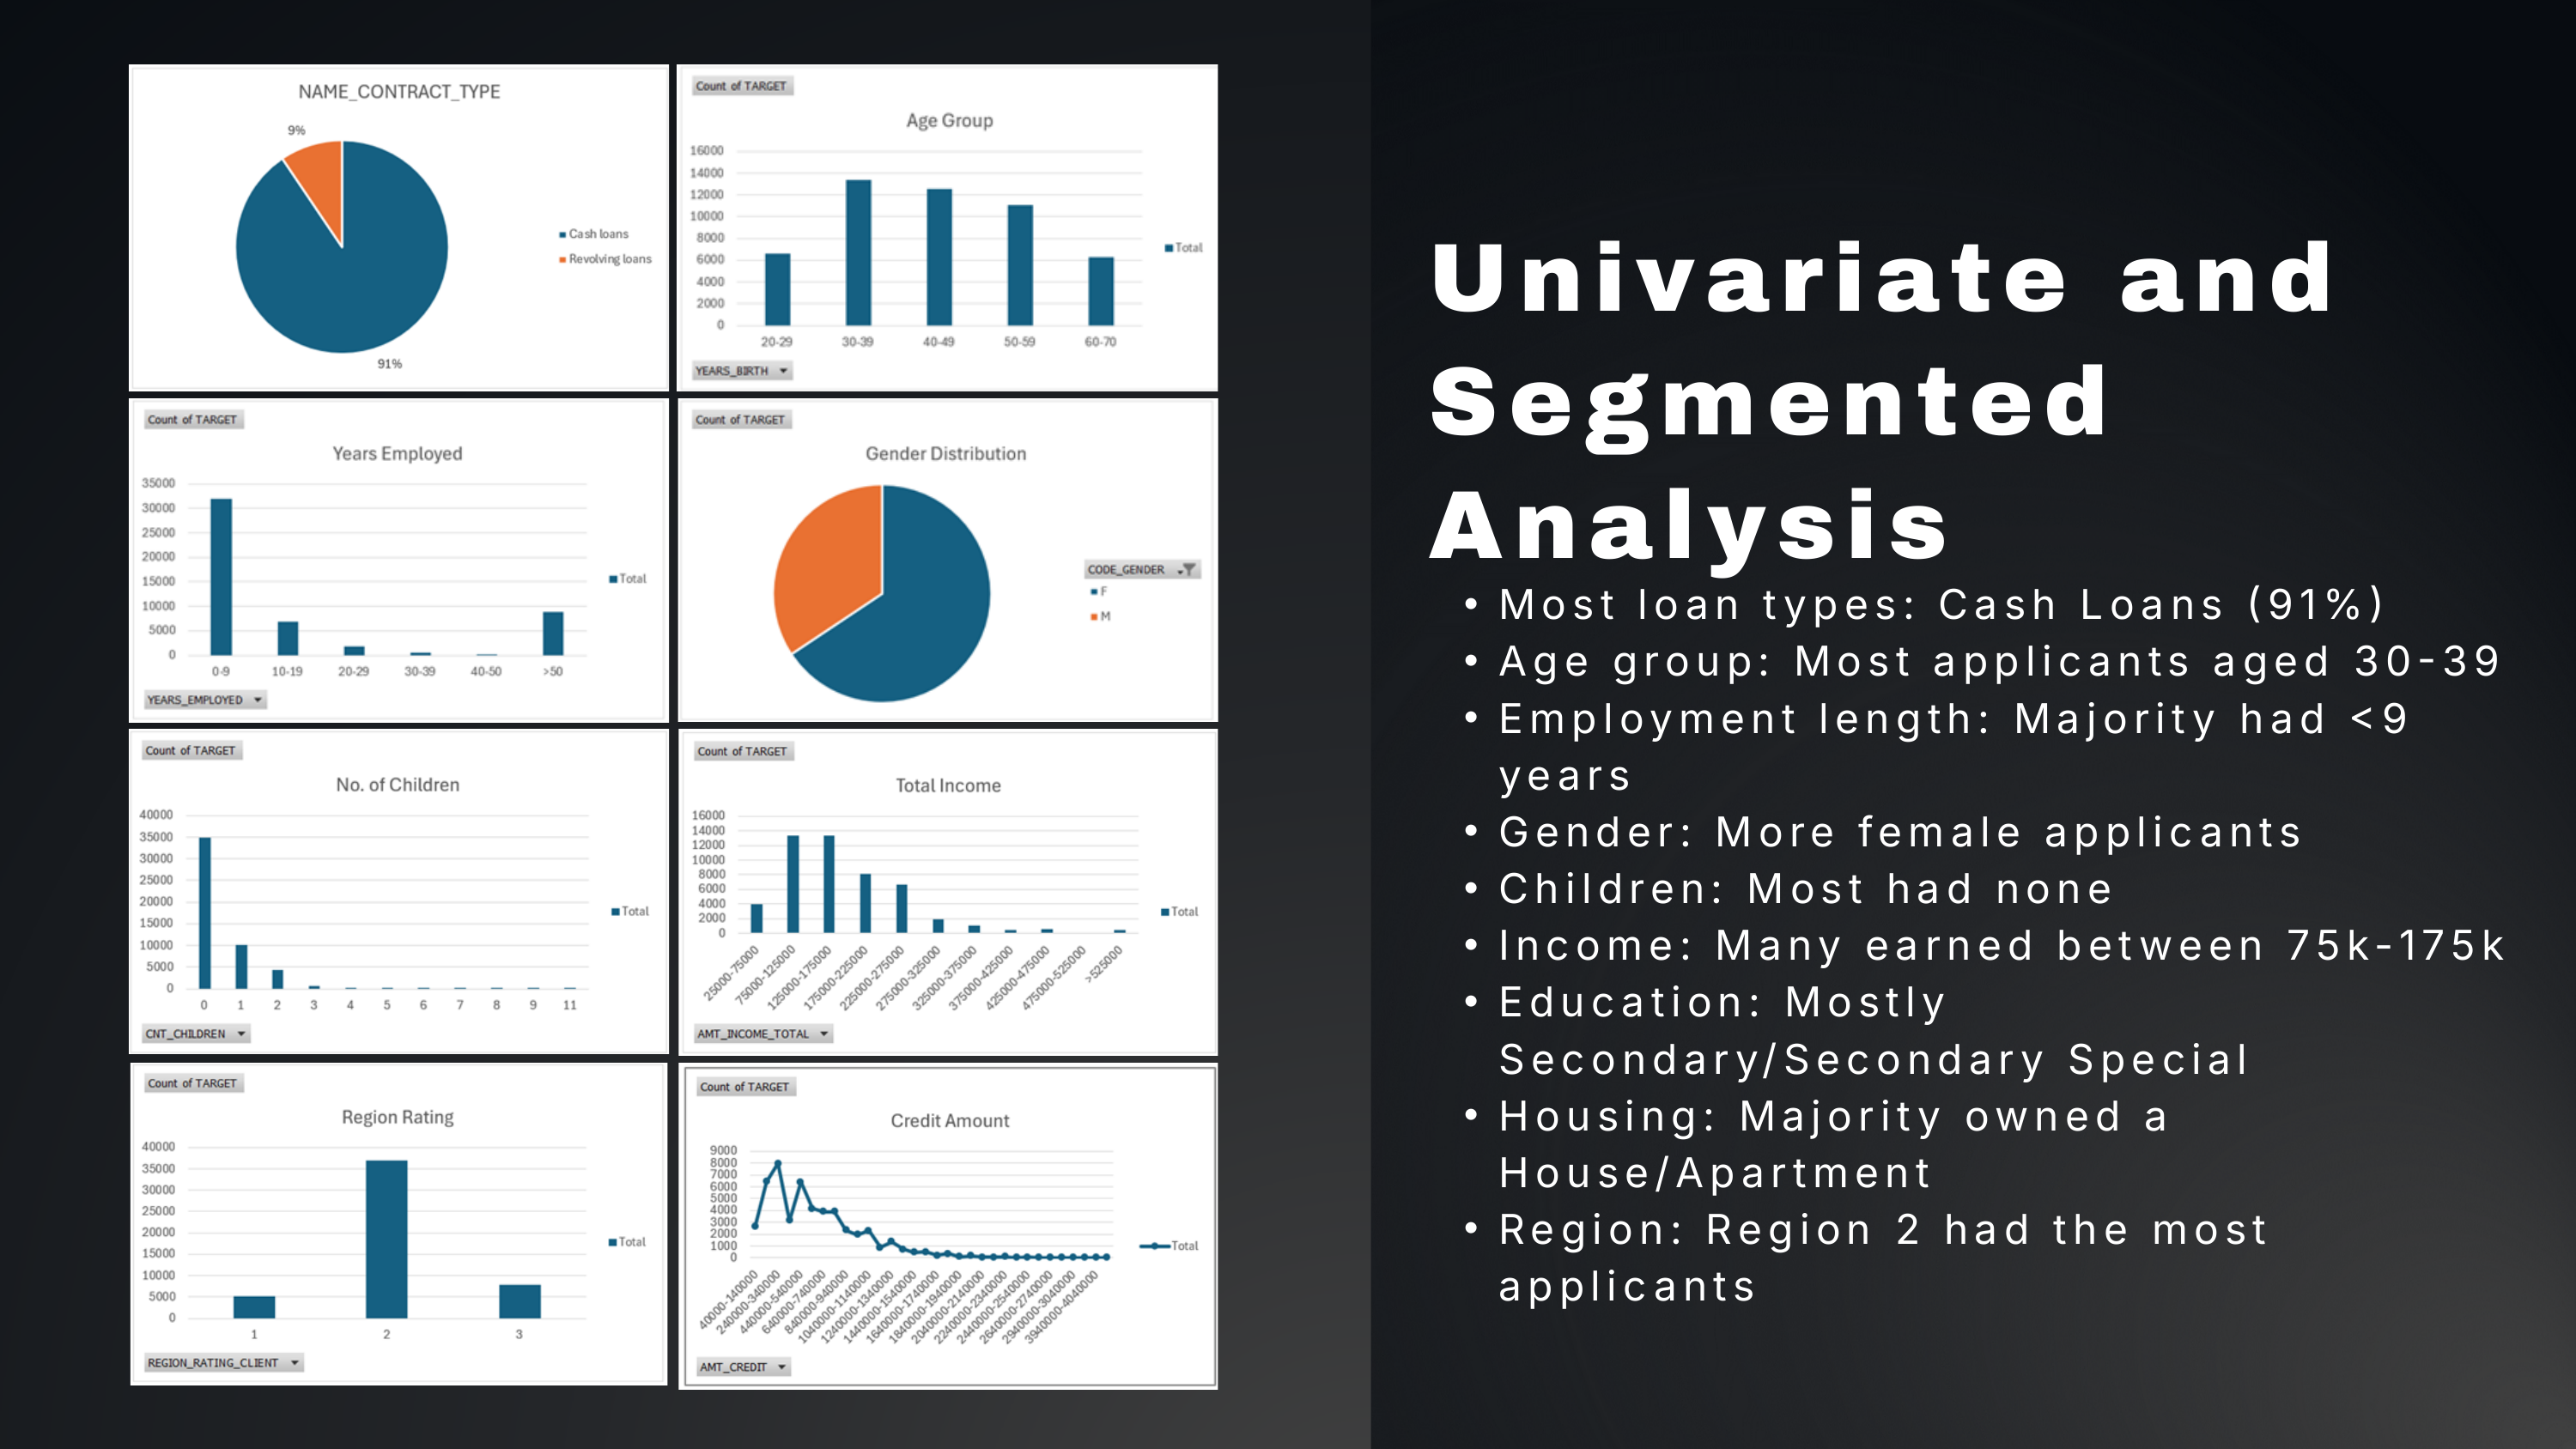

Univariate and Segmented Analysis

Most loan types: Cash Loans (91%)
Age group: Most applicants aged 30-39
Employment length: Majority had <9 years
Gender: More female applicants
Children: Most had none
Income: Many earned between 75k-175k
Education: Mostly Secondary/Secondary Special
Housing: Majority owned a House/Apartment
Region: Region 2 had the most applicants